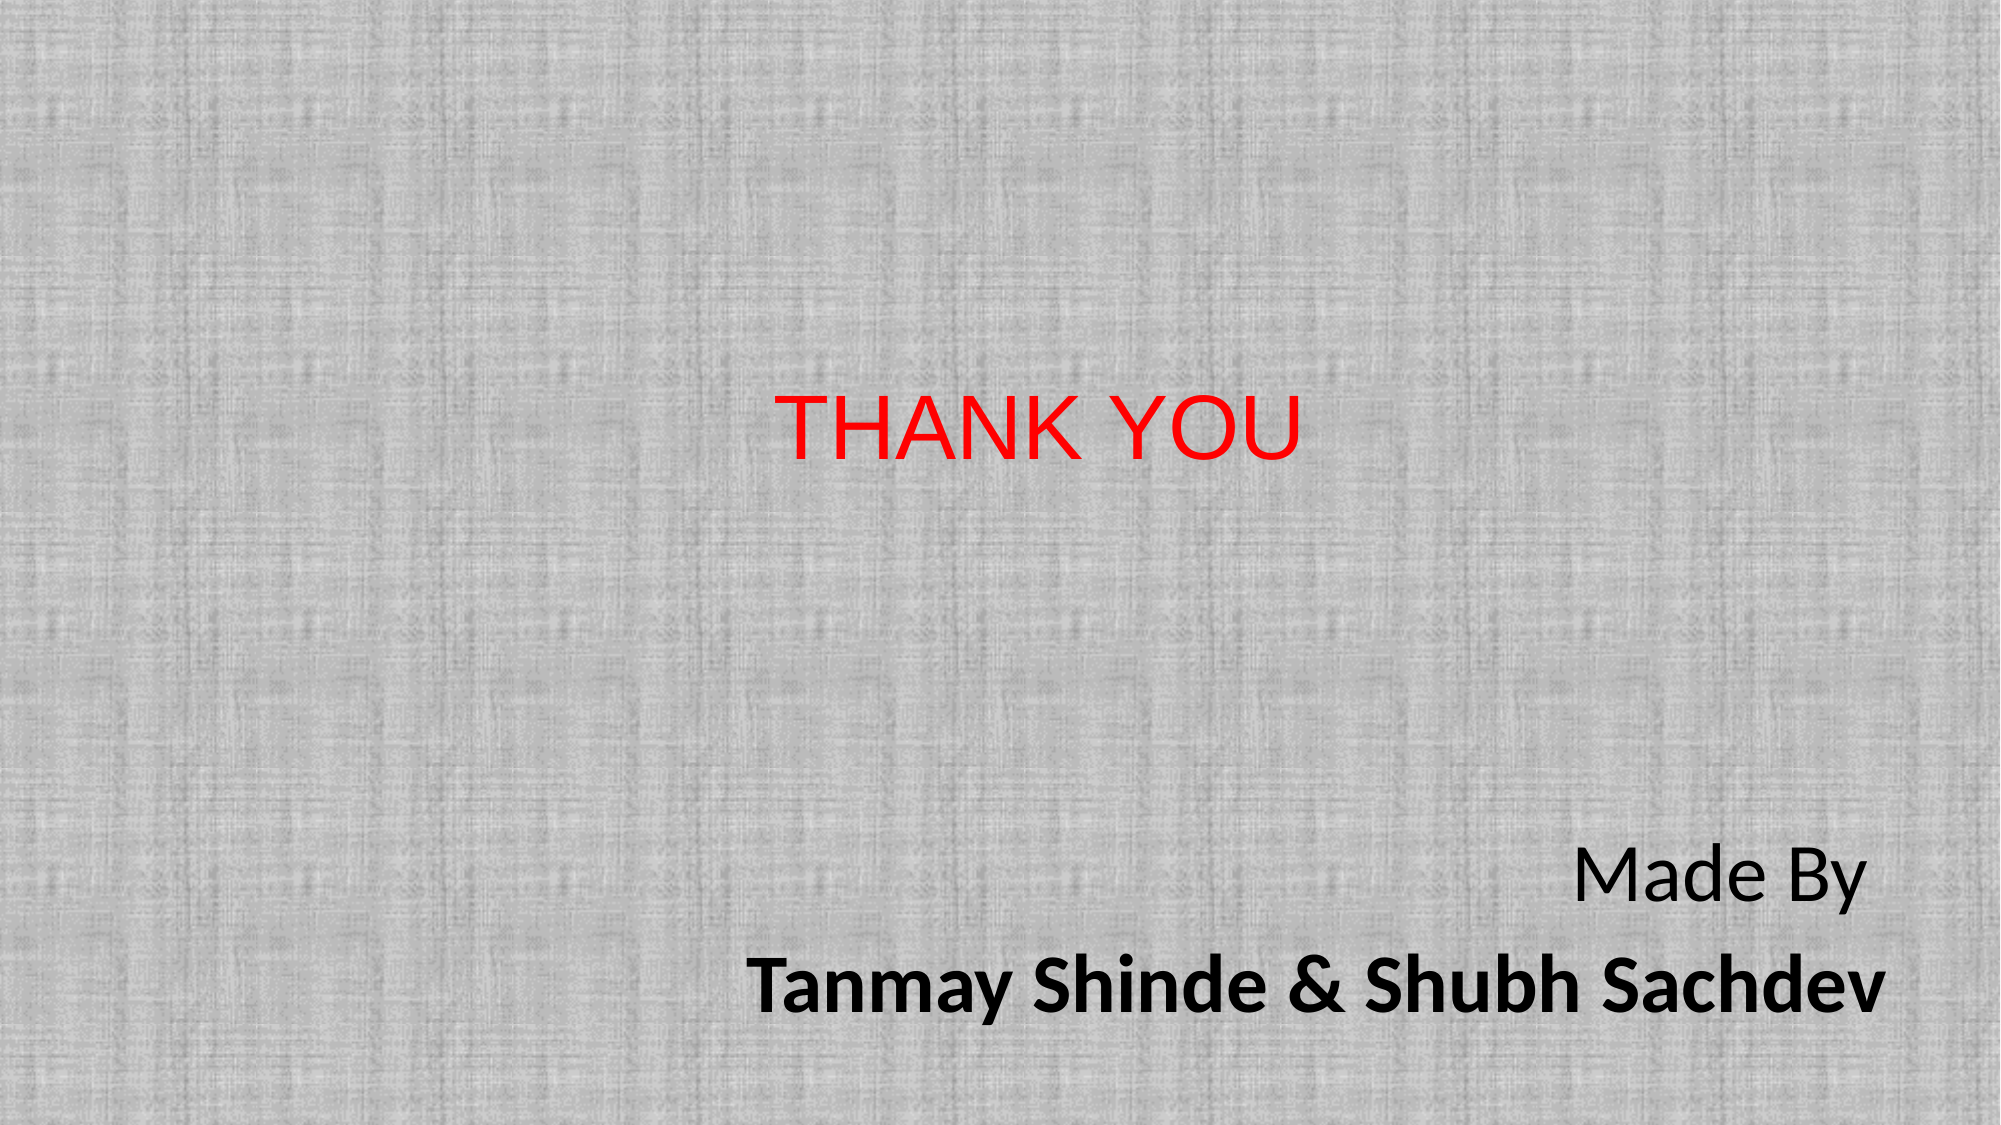

# THANK YOU

       Made By
      Tanmay Shinde & Shubh Sachdev